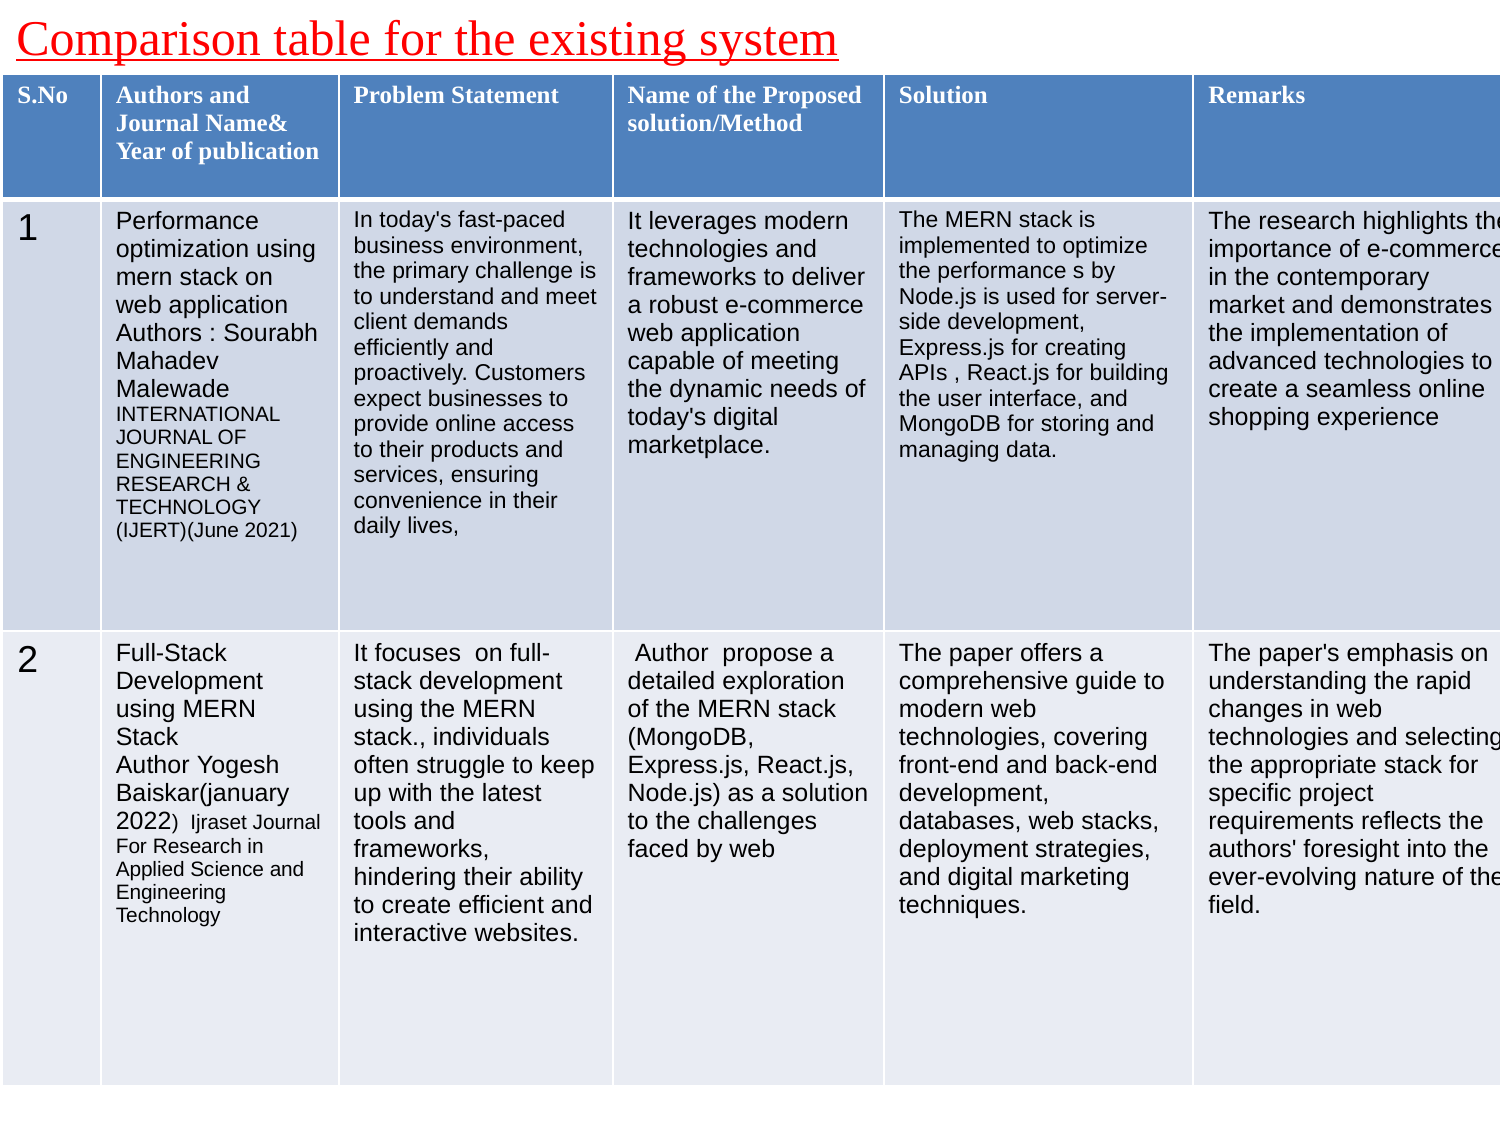

Comparison table for the existing system
| S.No | Authors and Journal Name& Year of publication | Problem Statement | Name of the Proposed solution/Method | Solution | Remarks |
| --- | --- | --- | --- | --- | --- |
| 1 | Performance optimization using mern stack on web application Authors : Sourabh Mahadev Malewade INTERNATIONAL JOURNAL OF ENGINEERING RESEARCH & TECHNOLOGY (IJERT)(June 2021) | In today's fast-paced business environment, the primary challenge is to understand and meet client demands efficiently and proactively. Customers expect businesses to provide online access to their products and services, ensuring convenience in their daily lives, | It leverages modern technologies and frameworks to deliver a robust e-commerce web application capable of meeting the dynamic needs of today's digital marketplace. | The MERN stack is implemented to optimize the performance s by Node.js is used for server-side development, Express.js for creating APIs , React.js for building the user interface, and MongoDB for storing and managing data. | The research highlights the importance of e-commerce in the contemporary market and demonstrates the implementation of advanced technologies to create a seamless online shopping experience |
| 2 | Full-Stack Development using MERN Stack Author Yogesh Baiskar(january 2022) Ijraset Journal For Research in Applied Science and Engineering Technology | It focuses on full-stack development using the MERN stack., individuals often struggle to keep up with the latest tools and frameworks, hindering their ability to create efficient and interactive websites. | Author propose a detailed exploration of the MERN stack (MongoDB, Express.js, React.js, Node.js) as a solution to the challenges faced by web | The paper offers a comprehensive guide to modern web technologies, covering front-end and back-end development, databases, web stacks, deployment strategies, and digital marketing techniques. | The paper's emphasis on understanding the rapid changes in web technologies and selecting the appropriate stack for specific project requirements reflects the authors' foresight into the ever-evolving nature of the field. |